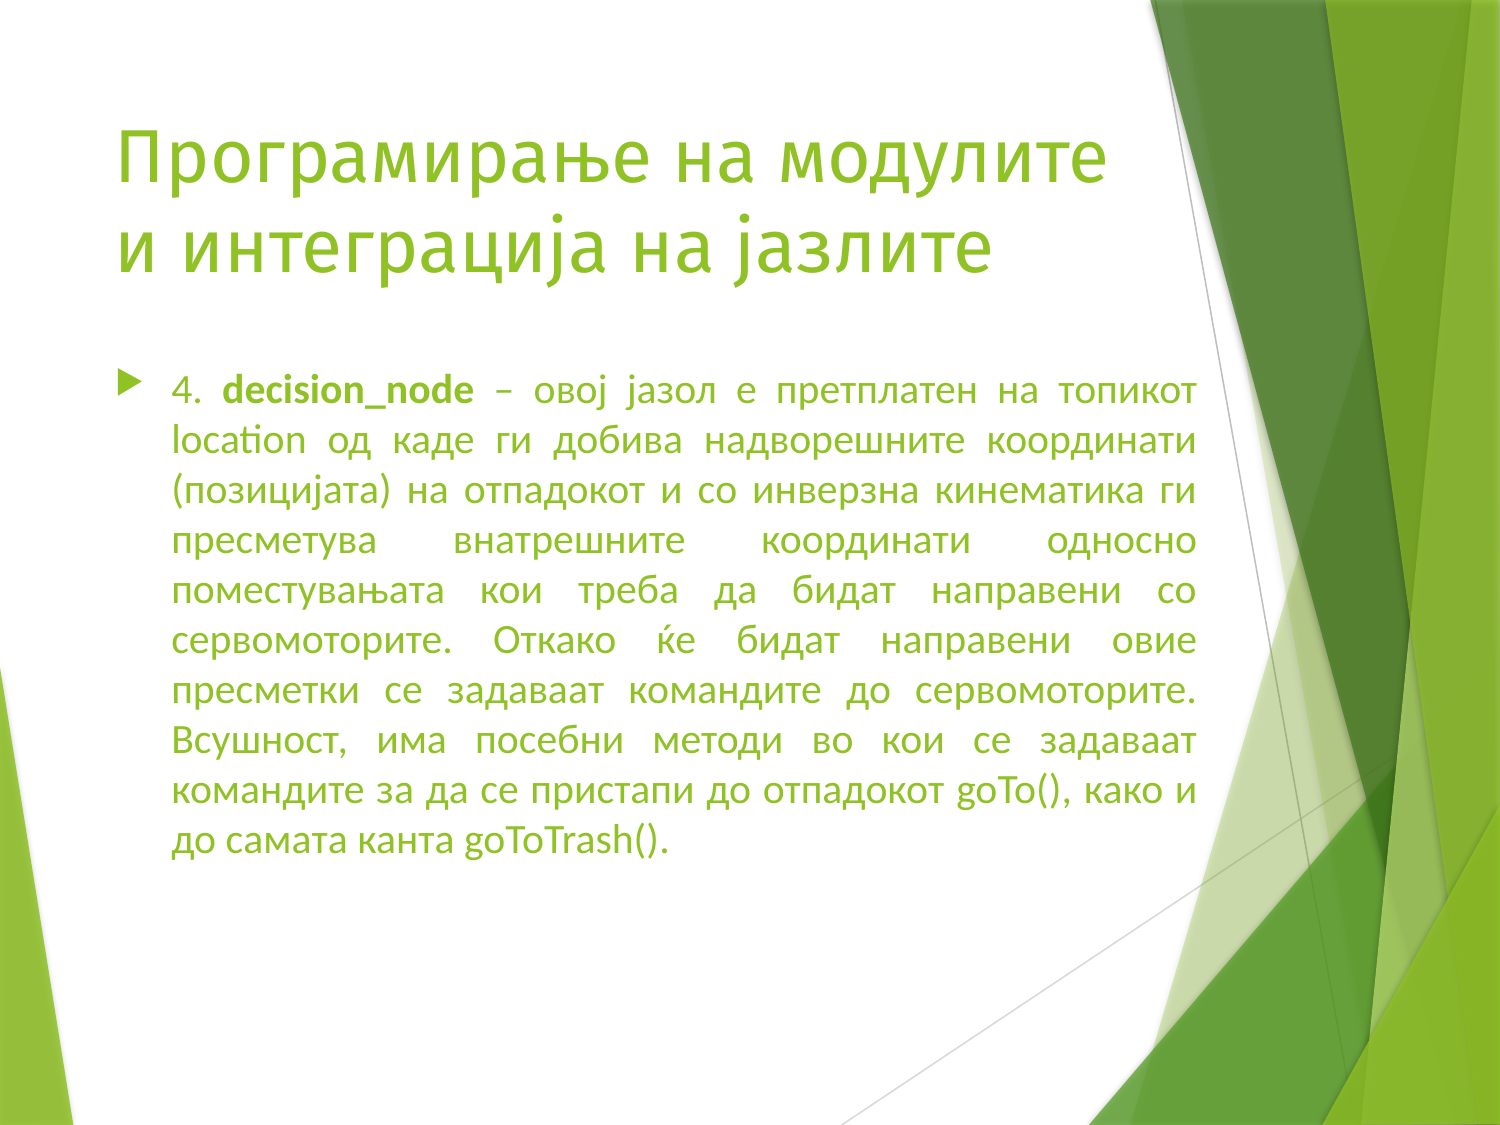

# Програмирање на модулите и интеграција на јазлите
4. decision_node – овој јазол е претплатен на топикот location од каде ги добива надворешните координати (позицијата) на отпадокот и со инверзна кинематика ги пресметува внатрешните координати односно поместувањата кои треба да бидат направени со сервомоторите. Откако ќе бидат направени овие пресметки се задаваат командите до сервомоторите. Всушност, има посебни методи во кои се задаваат командите за да се пристапи до отпадокот goTo(), како и до самата канта goToTrash().